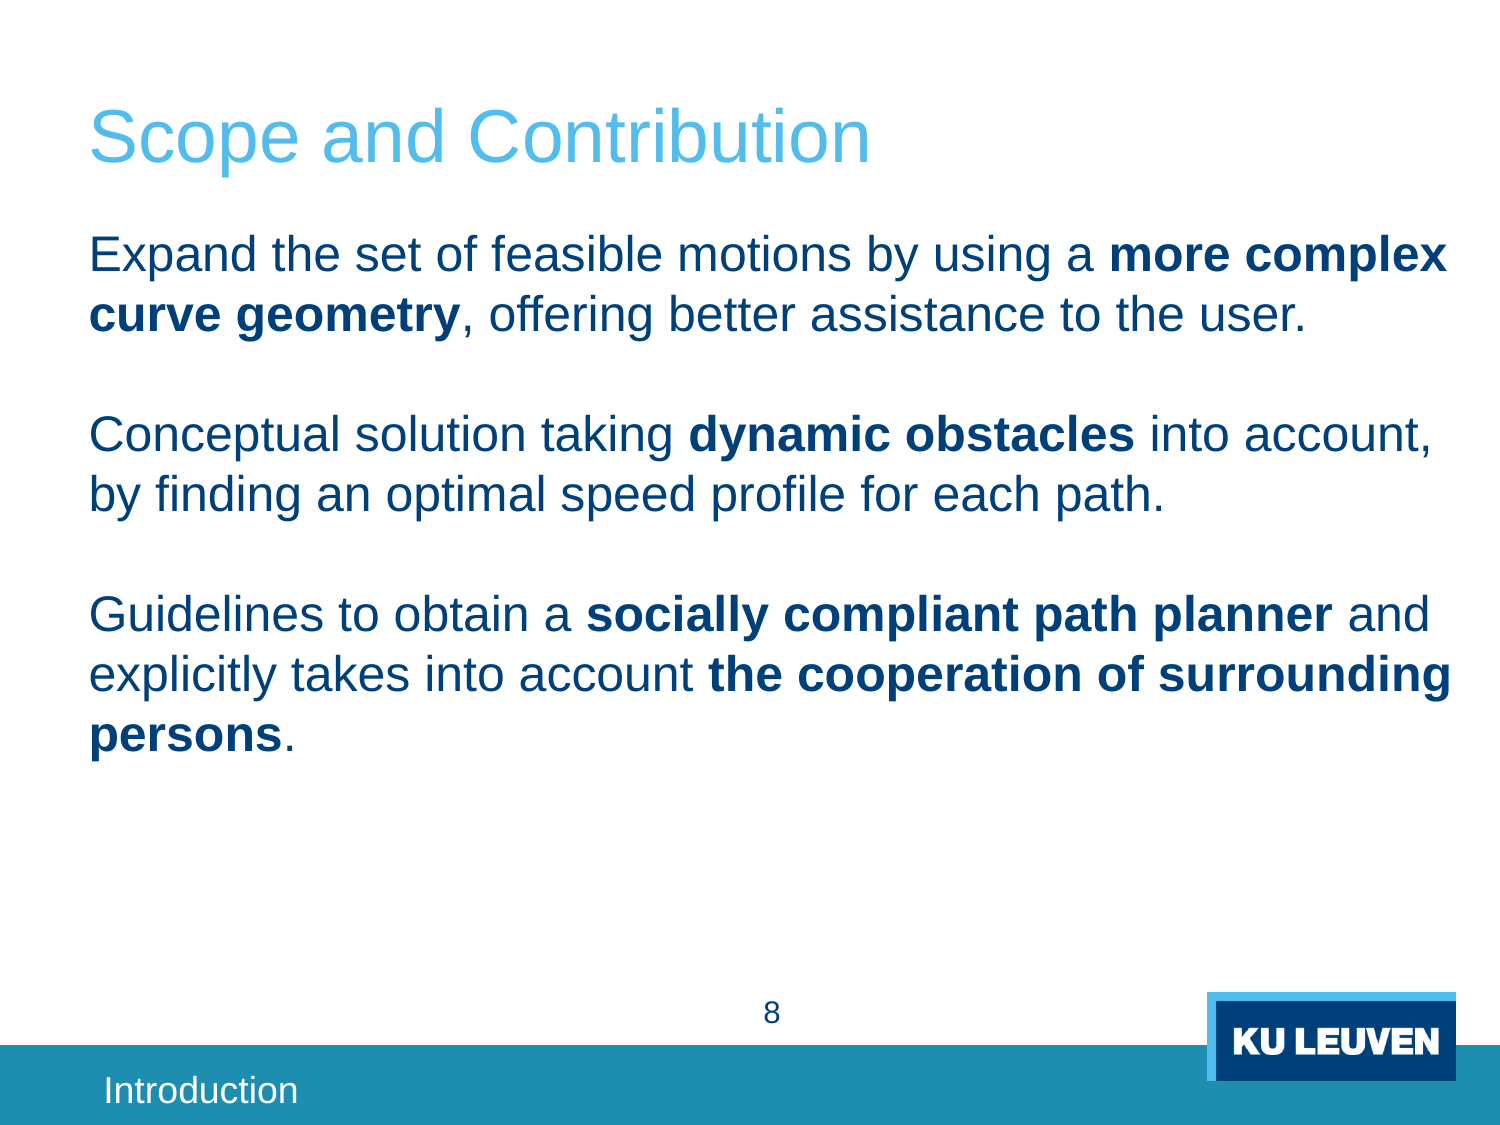

# Scope and Contribution
Expand the set of feasible motions by using a more complex curve geometry, offering better assistance to the user.
Conceptual solution taking dynamic obstacles into account, by finding an optimal speed profile for each path.
Guidelines to obtain a socially compliant path planner and explicitly takes into account the cooperation of surrounding persons.
8
Introduction